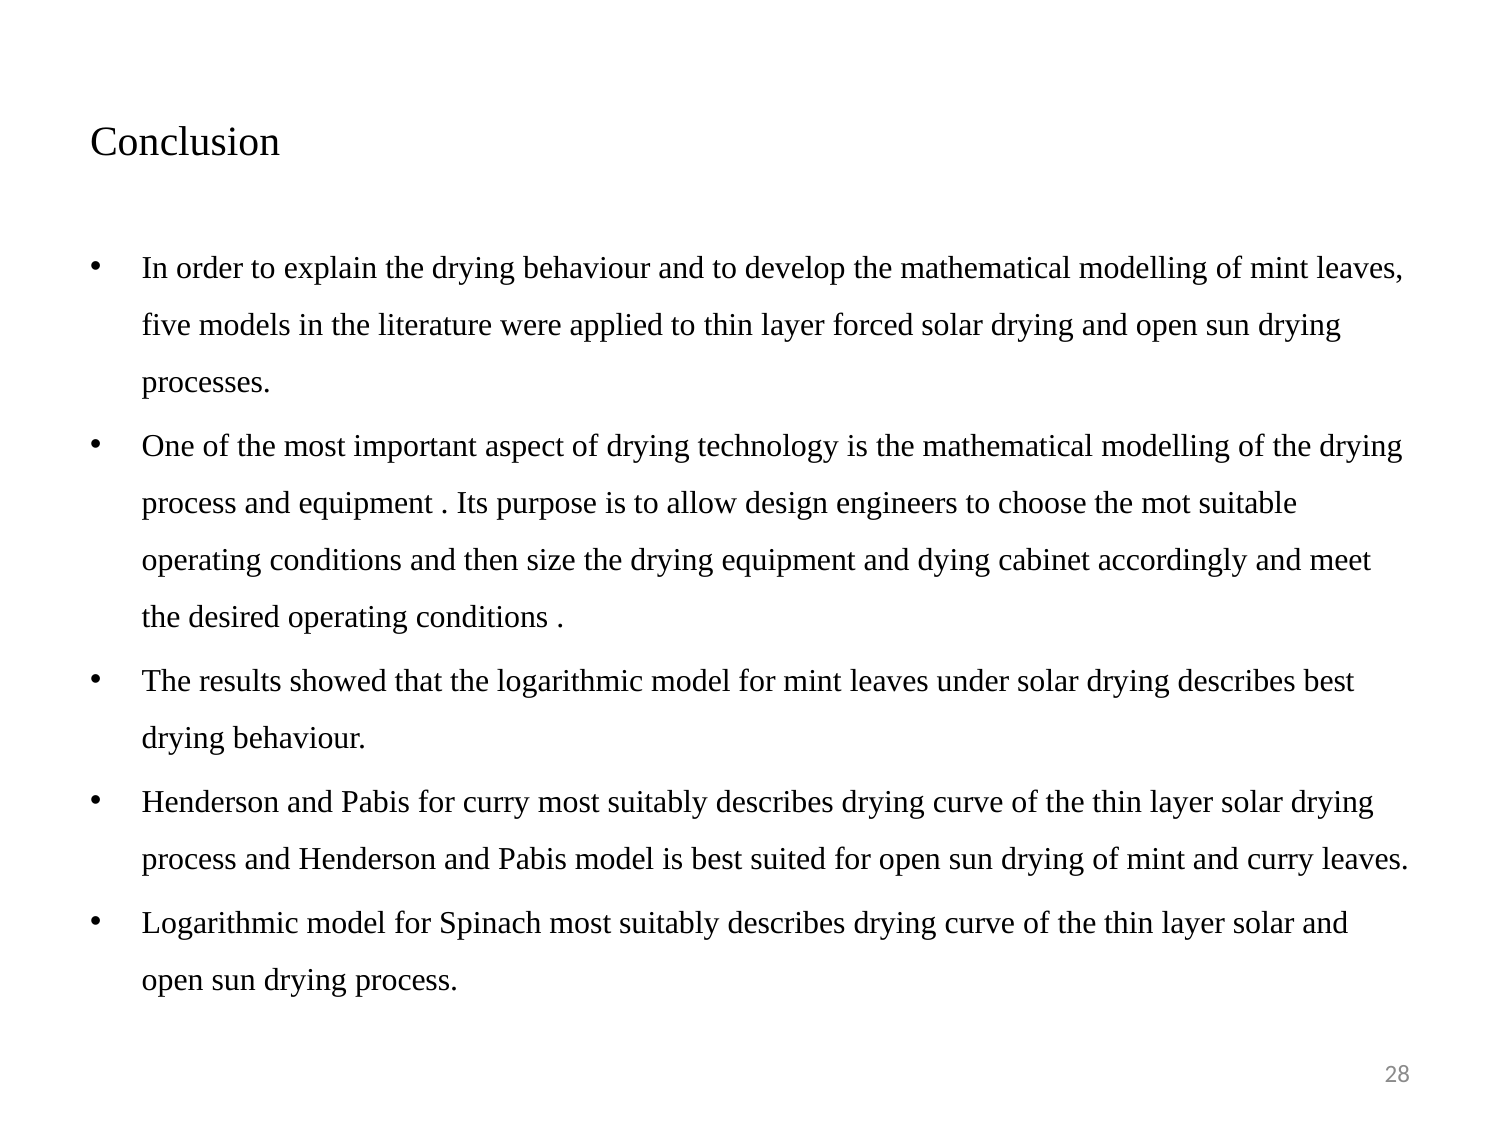

# Conclusion
In order to explain the drying behaviour and to develop the mathematical modelling of mint leaves, five models in the literature were applied to thin layer forced solar drying and open sun drying processes.
One of the most important aspect of drying technology is the mathematical modelling of the drying process and equipment . Its purpose is to allow design engineers to choose the mot suitable operating conditions and then size the drying equipment and dying cabinet accordingly and meet the desired operating conditions .
The results showed that the logarithmic model for mint leaves under solar drying describes best drying behaviour.
Henderson and Pabis for curry most suitably describes drying curve of the thin layer solar drying process and Henderson and Pabis model is best suited for open sun drying of mint and curry leaves.
Logarithmic model for Spinach most suitably describes drying curve of the thin layer solar and open sun drying process.

28